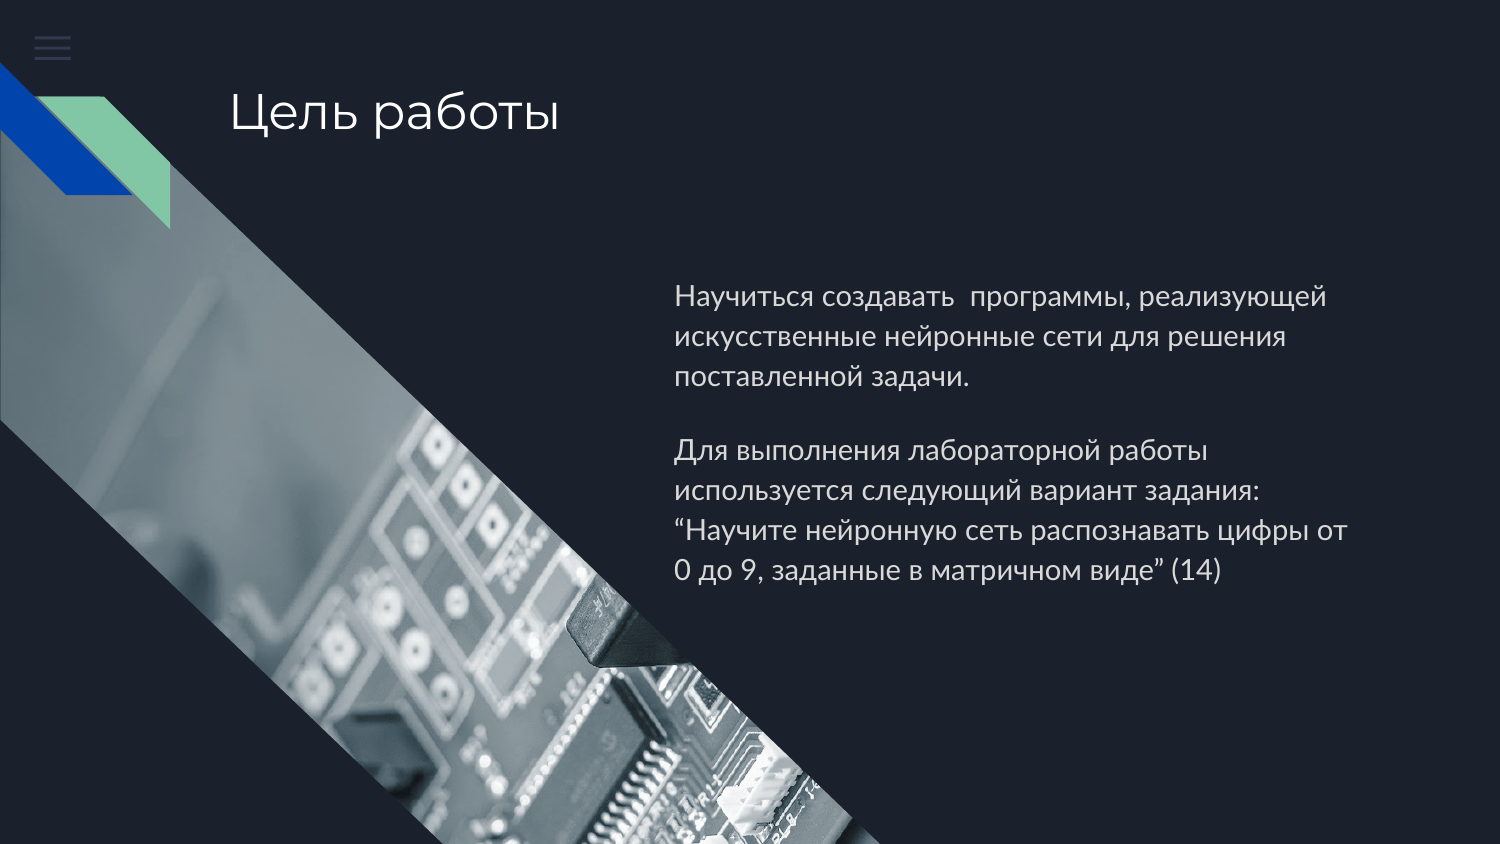

# Цель работы
Научиться создавать  программы, реализующей искусственные нейронные сети для решения поставленной задачи.
Для выполнения лабораторной работы используется следующий вариант задания:
“Научите нейронную сеть распознавать цифры от 0 до 9, заданные в матричном виде” (14)